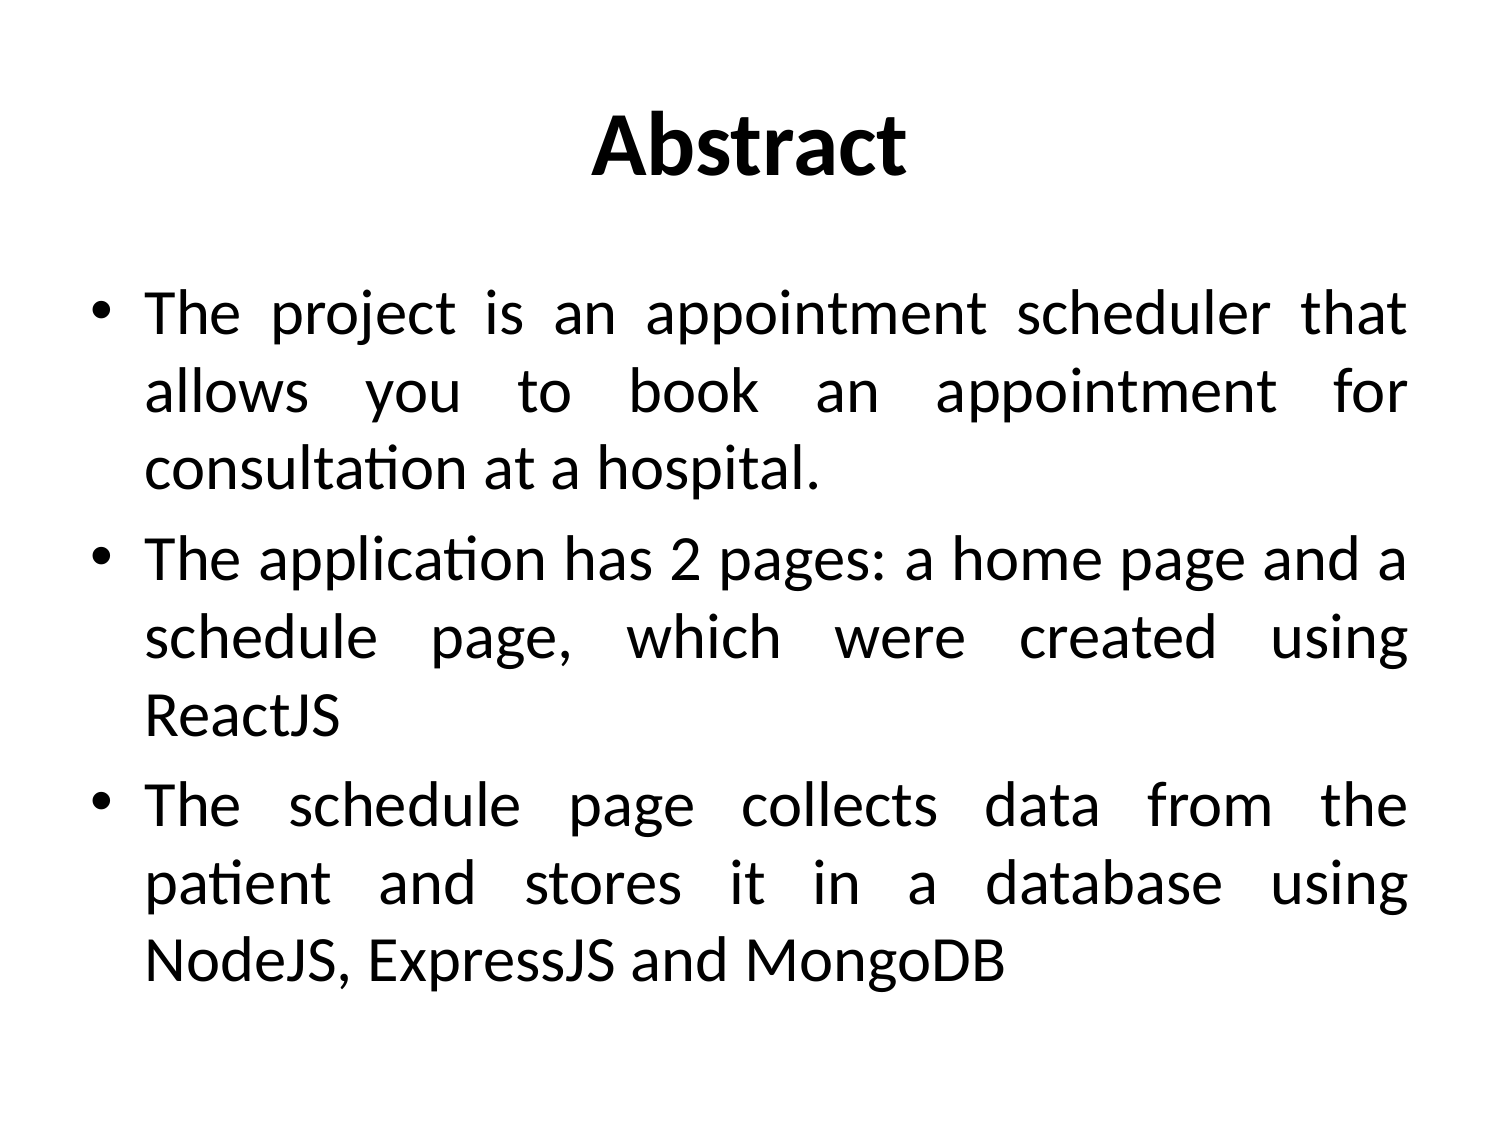

# Abstract
The project is an appointment scheduler that allows you to book an appointment for consultation at a hospital.
The application has 2 pages: a home page and a schedule page, which were created using ReactJS
The schedule page collects data from the patient and stores it in a database using NodeJS, ExpressJS and MongoDB